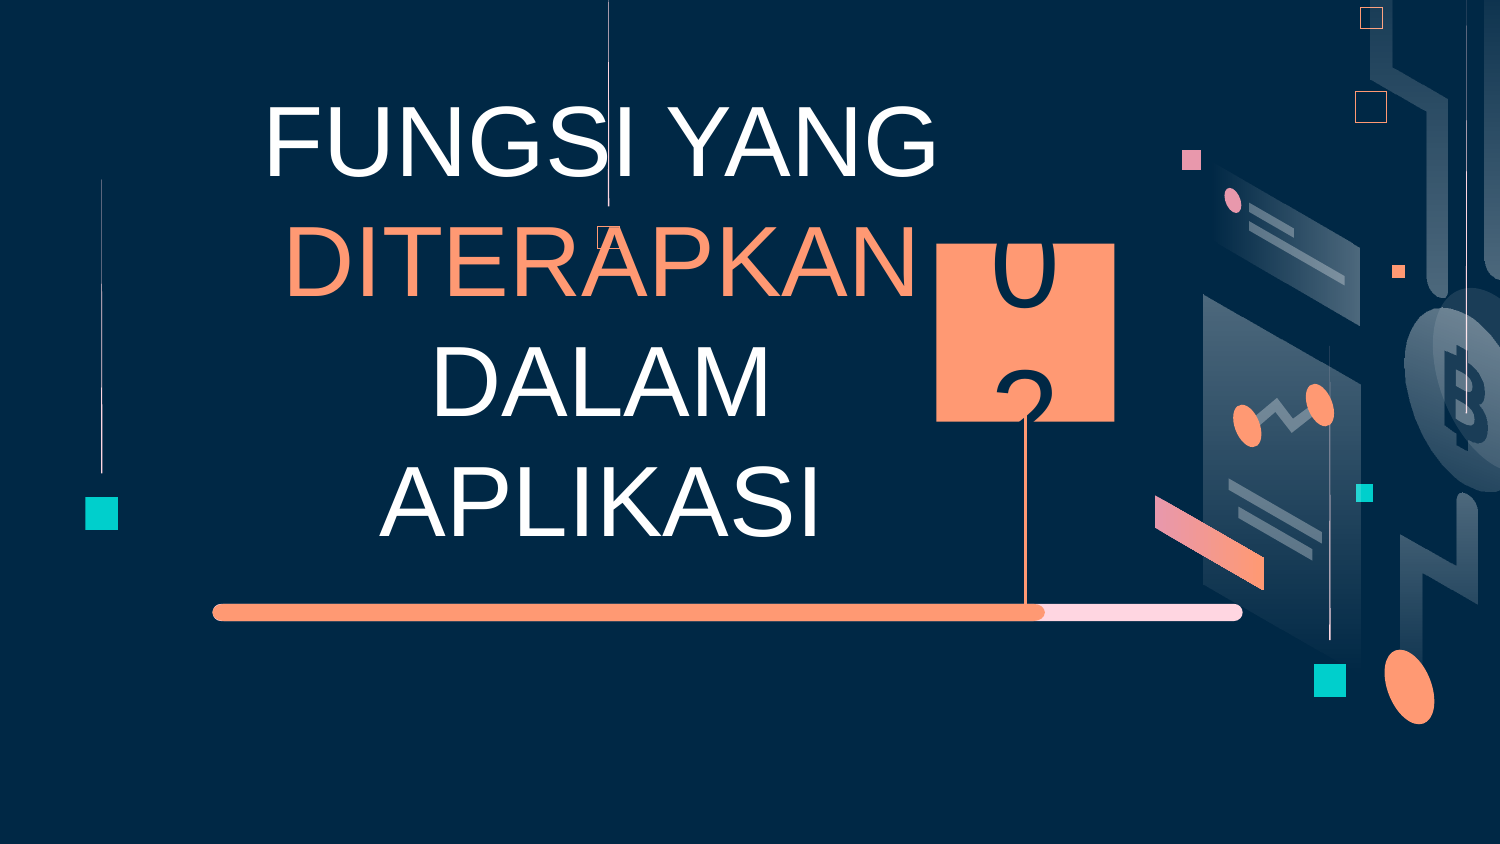

02
# FUNGSI YANG DITERAPKAN DALAM APLIKASI